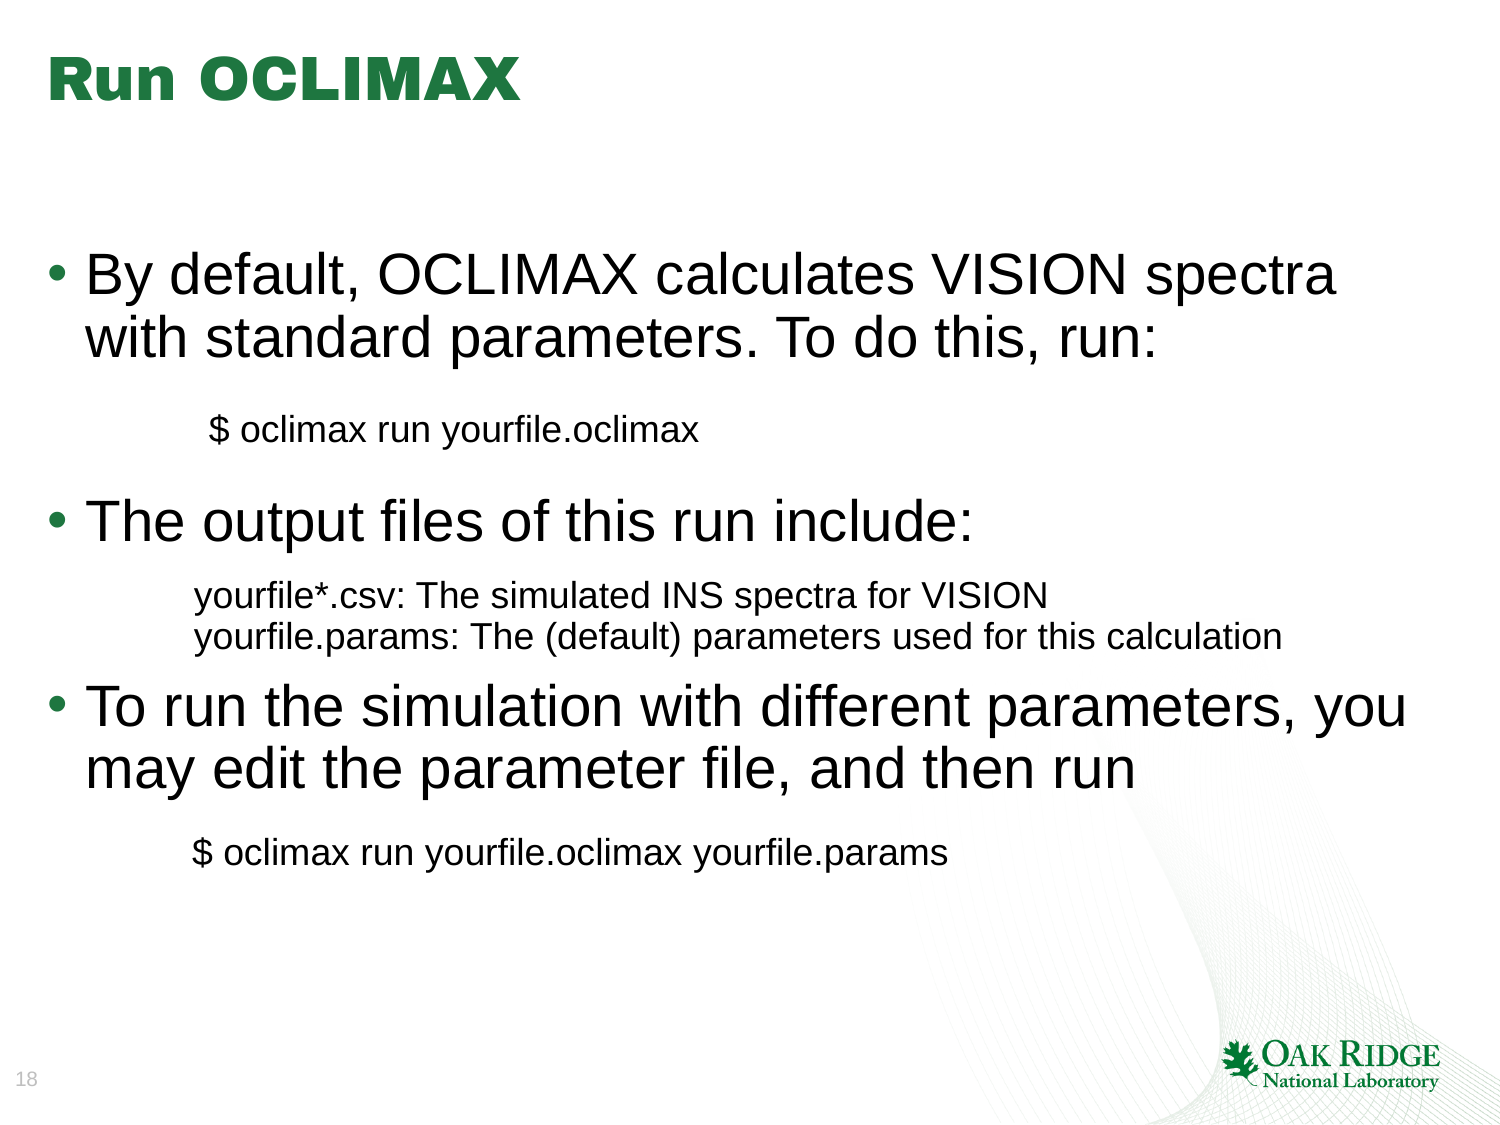

# Run OCLIMAX
By default, OCLIMAX calculates VISION spectra with standard parameters. To do this, run:

The output files of this run include:

To run the simulation with different parameters, you may edit the parameter file, and then run
$ oclimax run yourfile.oclimax
yourfile*.csv: The simulated INS spectra for VISION
yourfile.params: The (default) parameters used for this calculation
$ oclimax run yourfile.oclimax yourfile.params